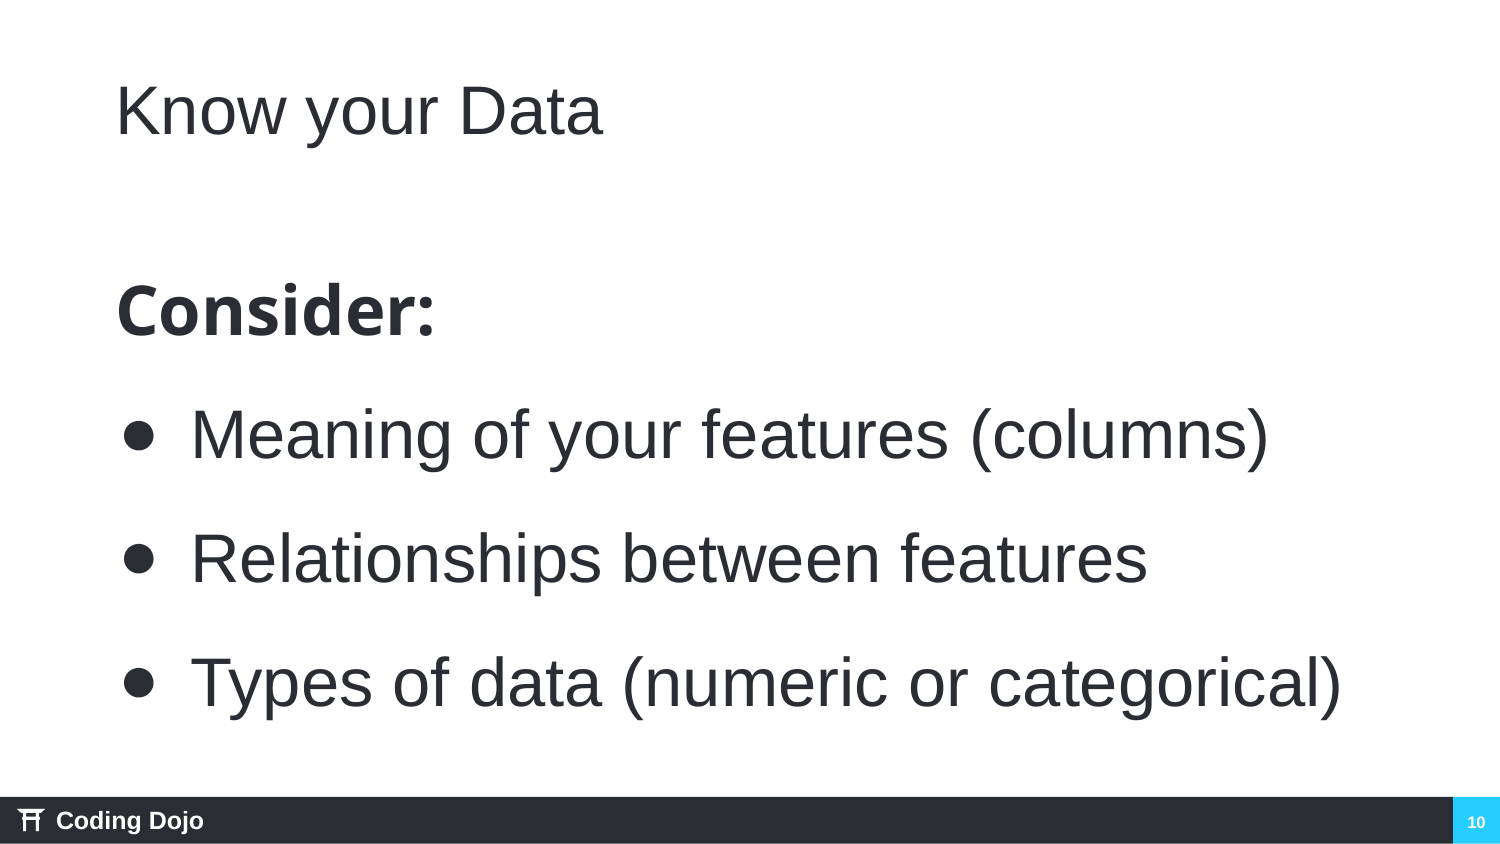

Know your Data
Consider:
Meaning of your features (columns)
Relationships between features
Types of data (numeric or categorical)